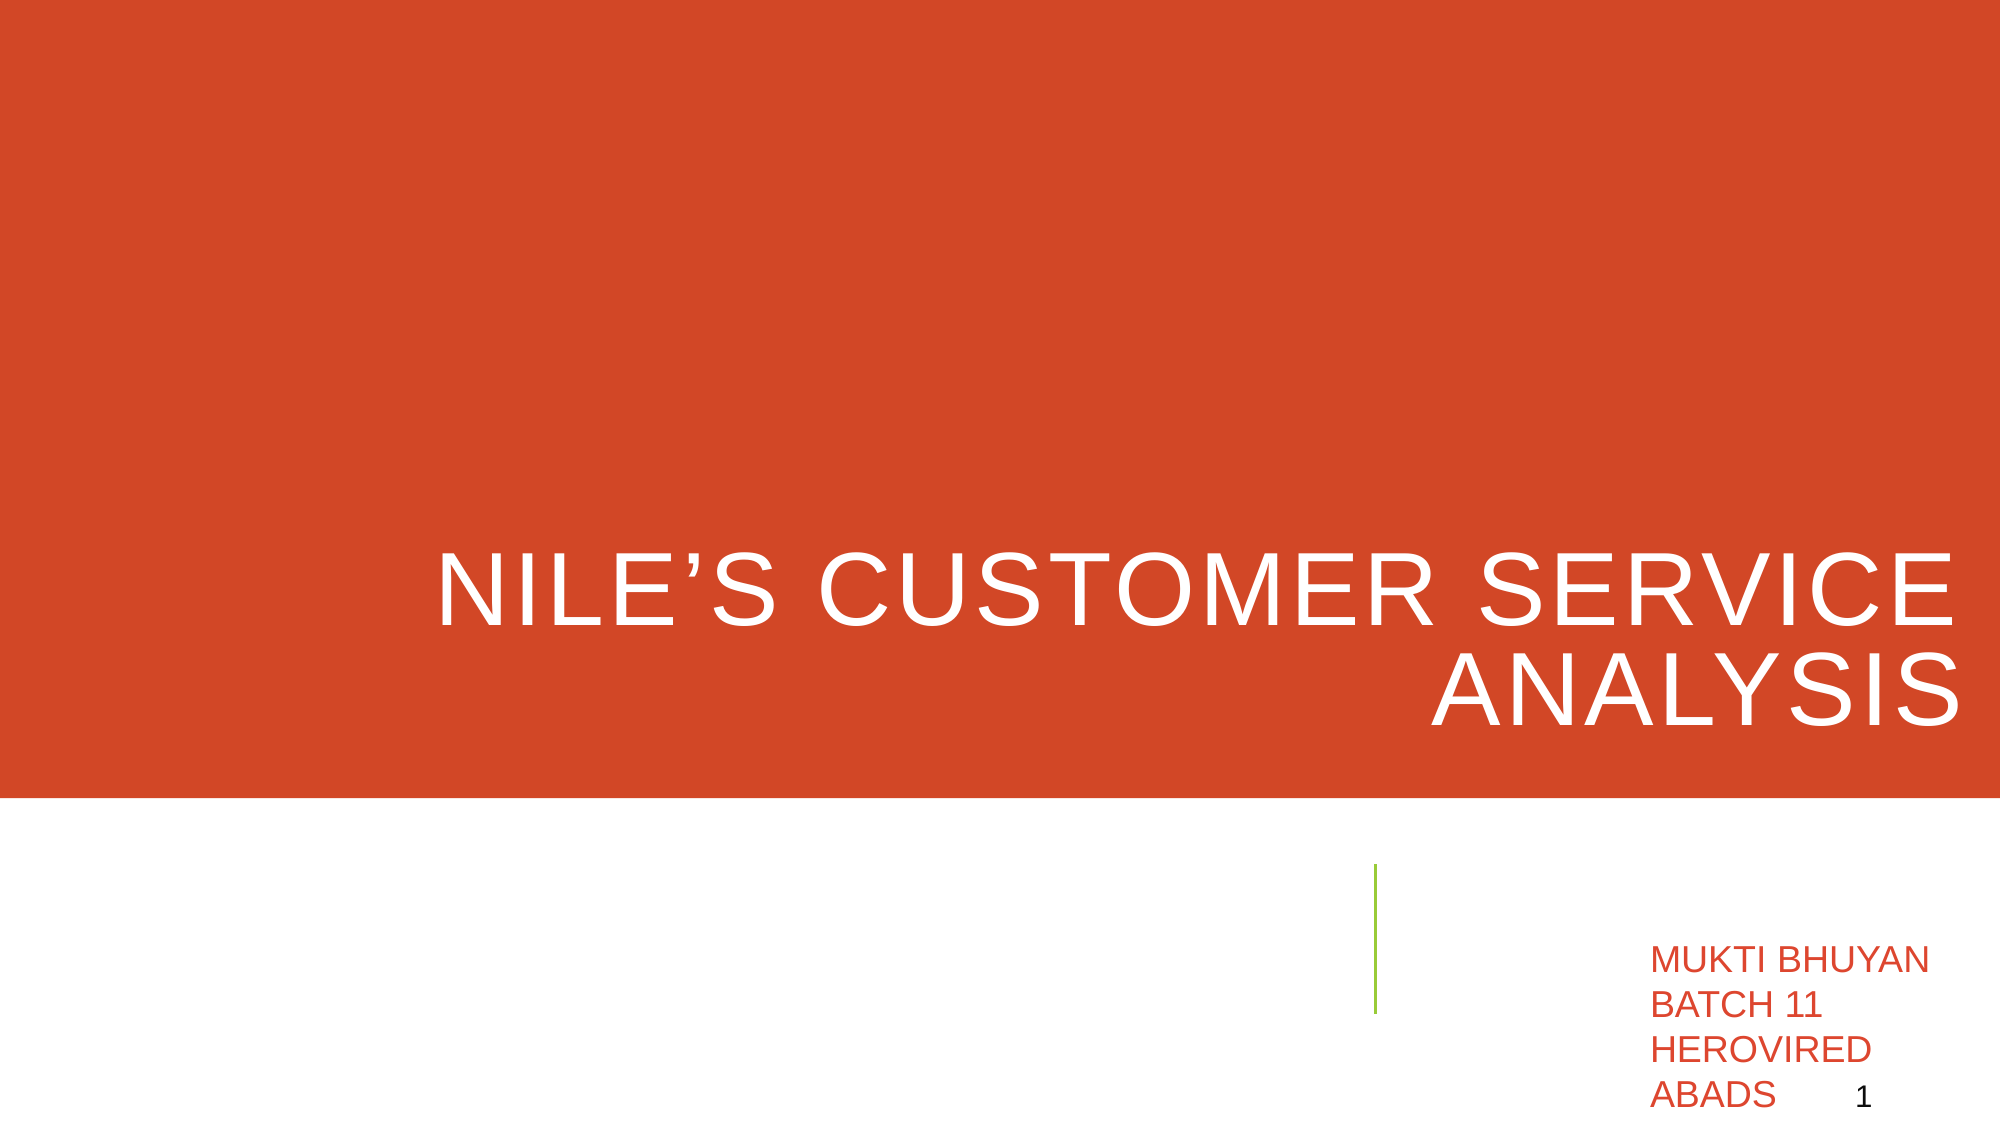

# Nile’s Customer Service Analysis
MUKTI BHUYAN
BATCH 11
HEROVIRED ABADS
1